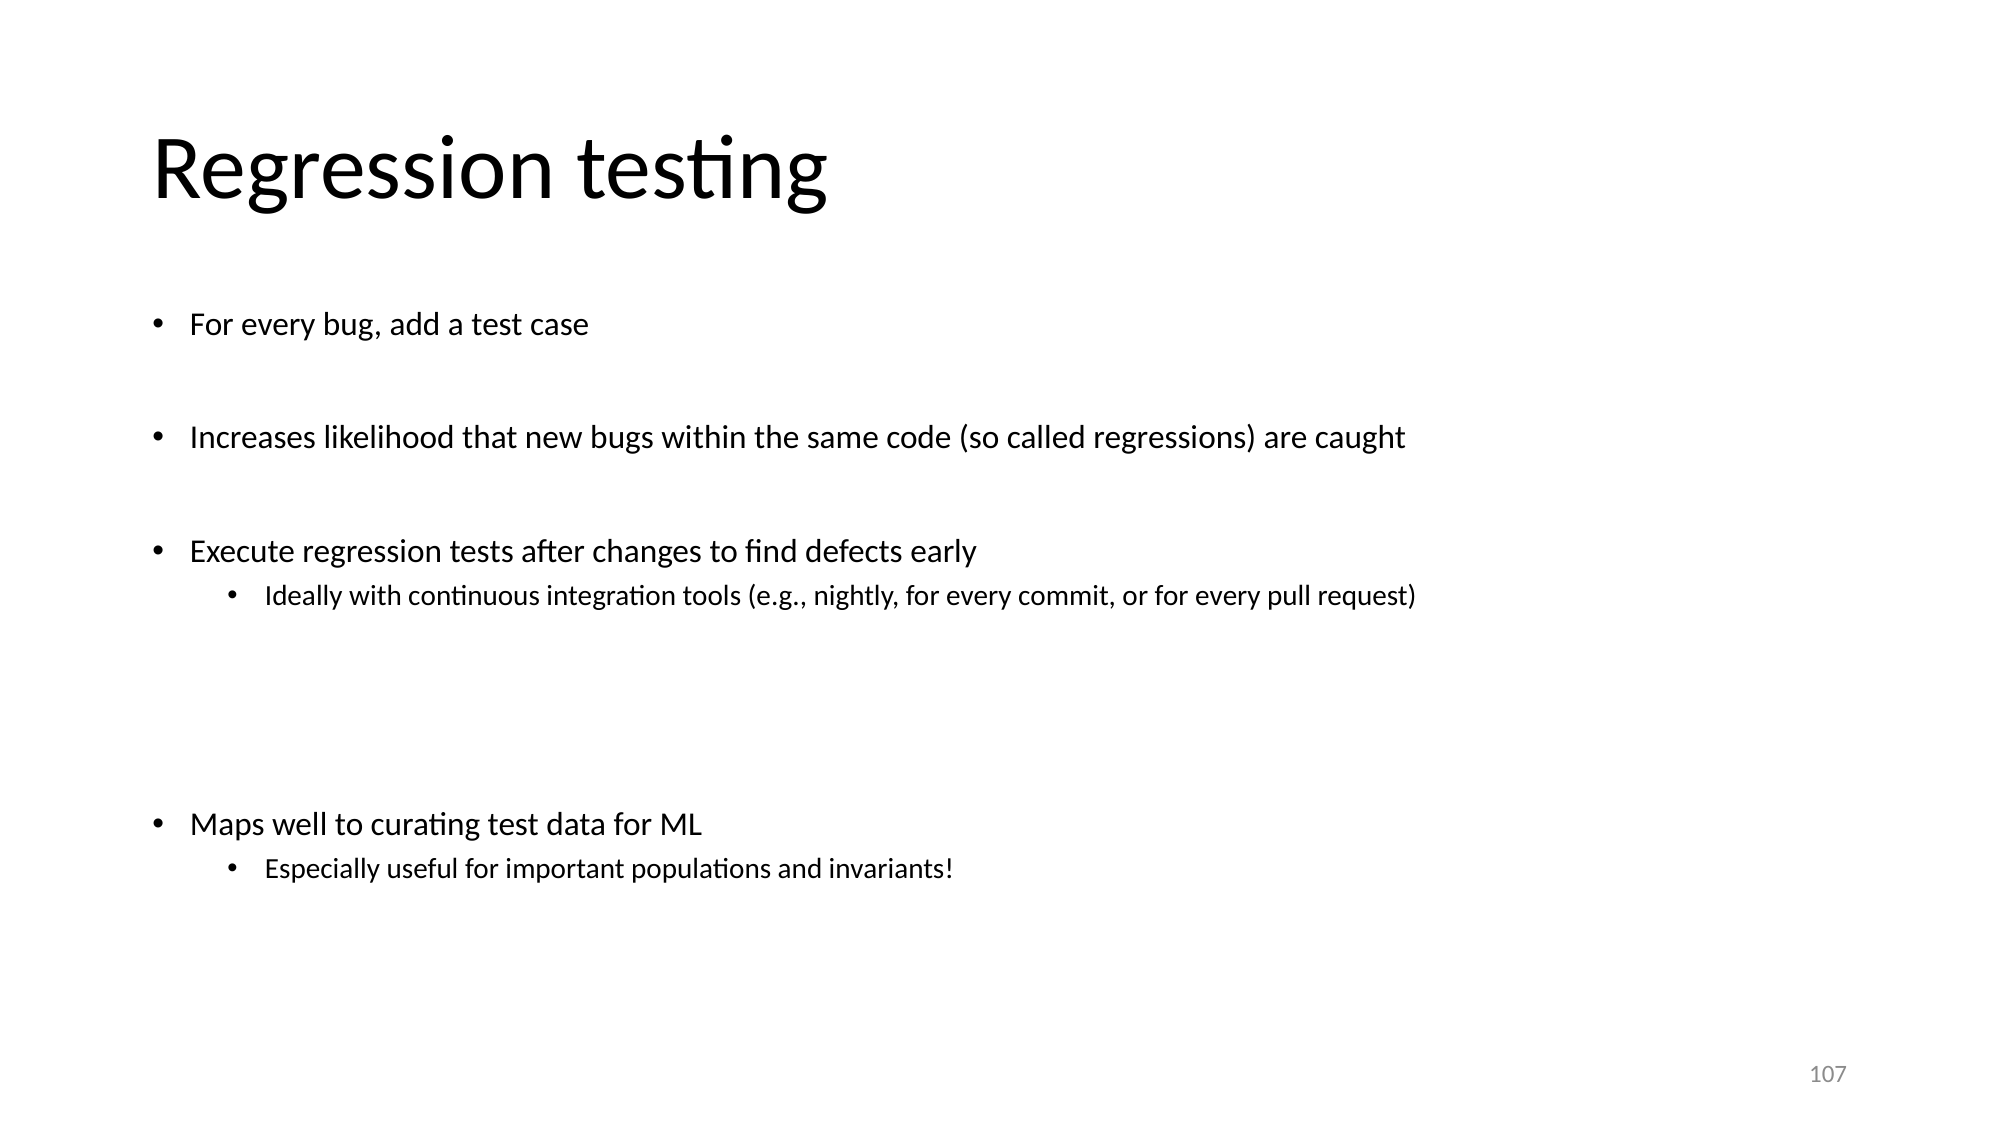

# Regression testing
For every bug, add a test case

Increases likelihood that new bugs within the same code (so called regressions) are caught

Execute regression tests after changes to find defects early
Ideally with continuous integration tools (e.g., nightly, for every commit, or for every pull request)

Maps well to curating test data for ML
Especially useful for important populations and invariants!
107